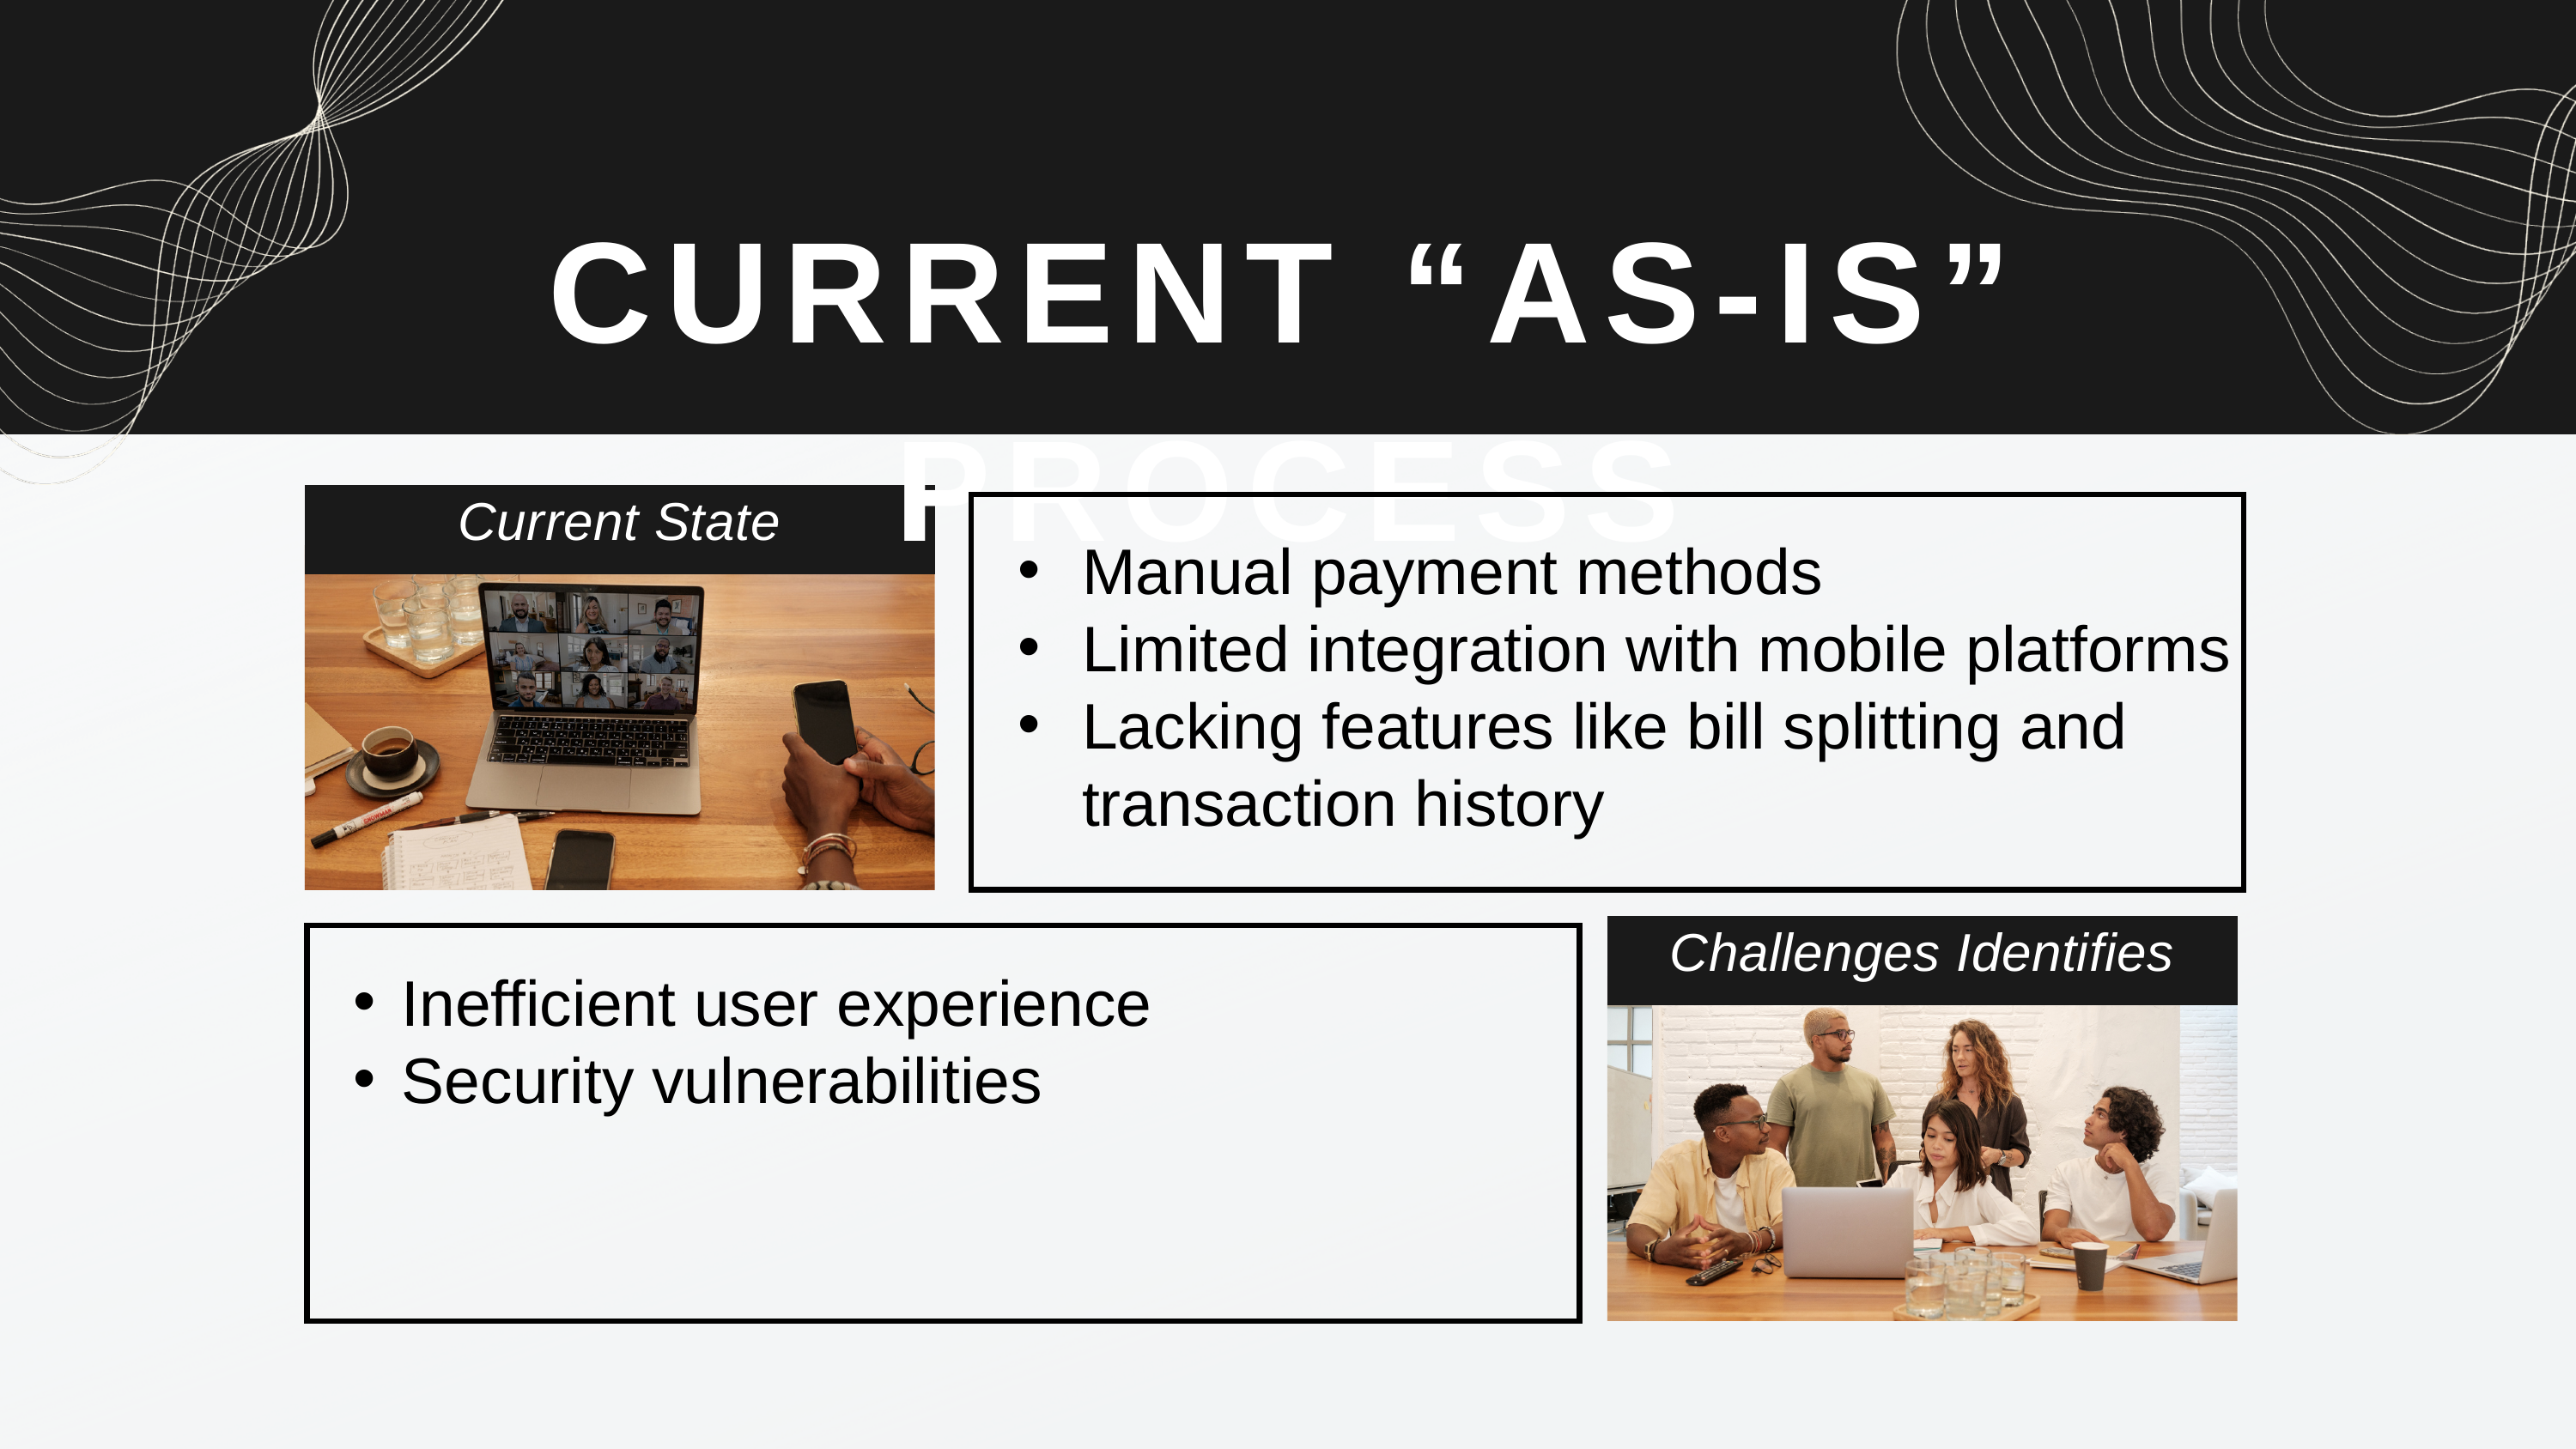

CURRENT “AS-IS” PROCESS

Current State

Manual payment methods
Limited integration with mobile platforms
Lacking features like bill splitting and transaction history

Challenges Identifies

Inefficient user experience
Security vulnerabilities